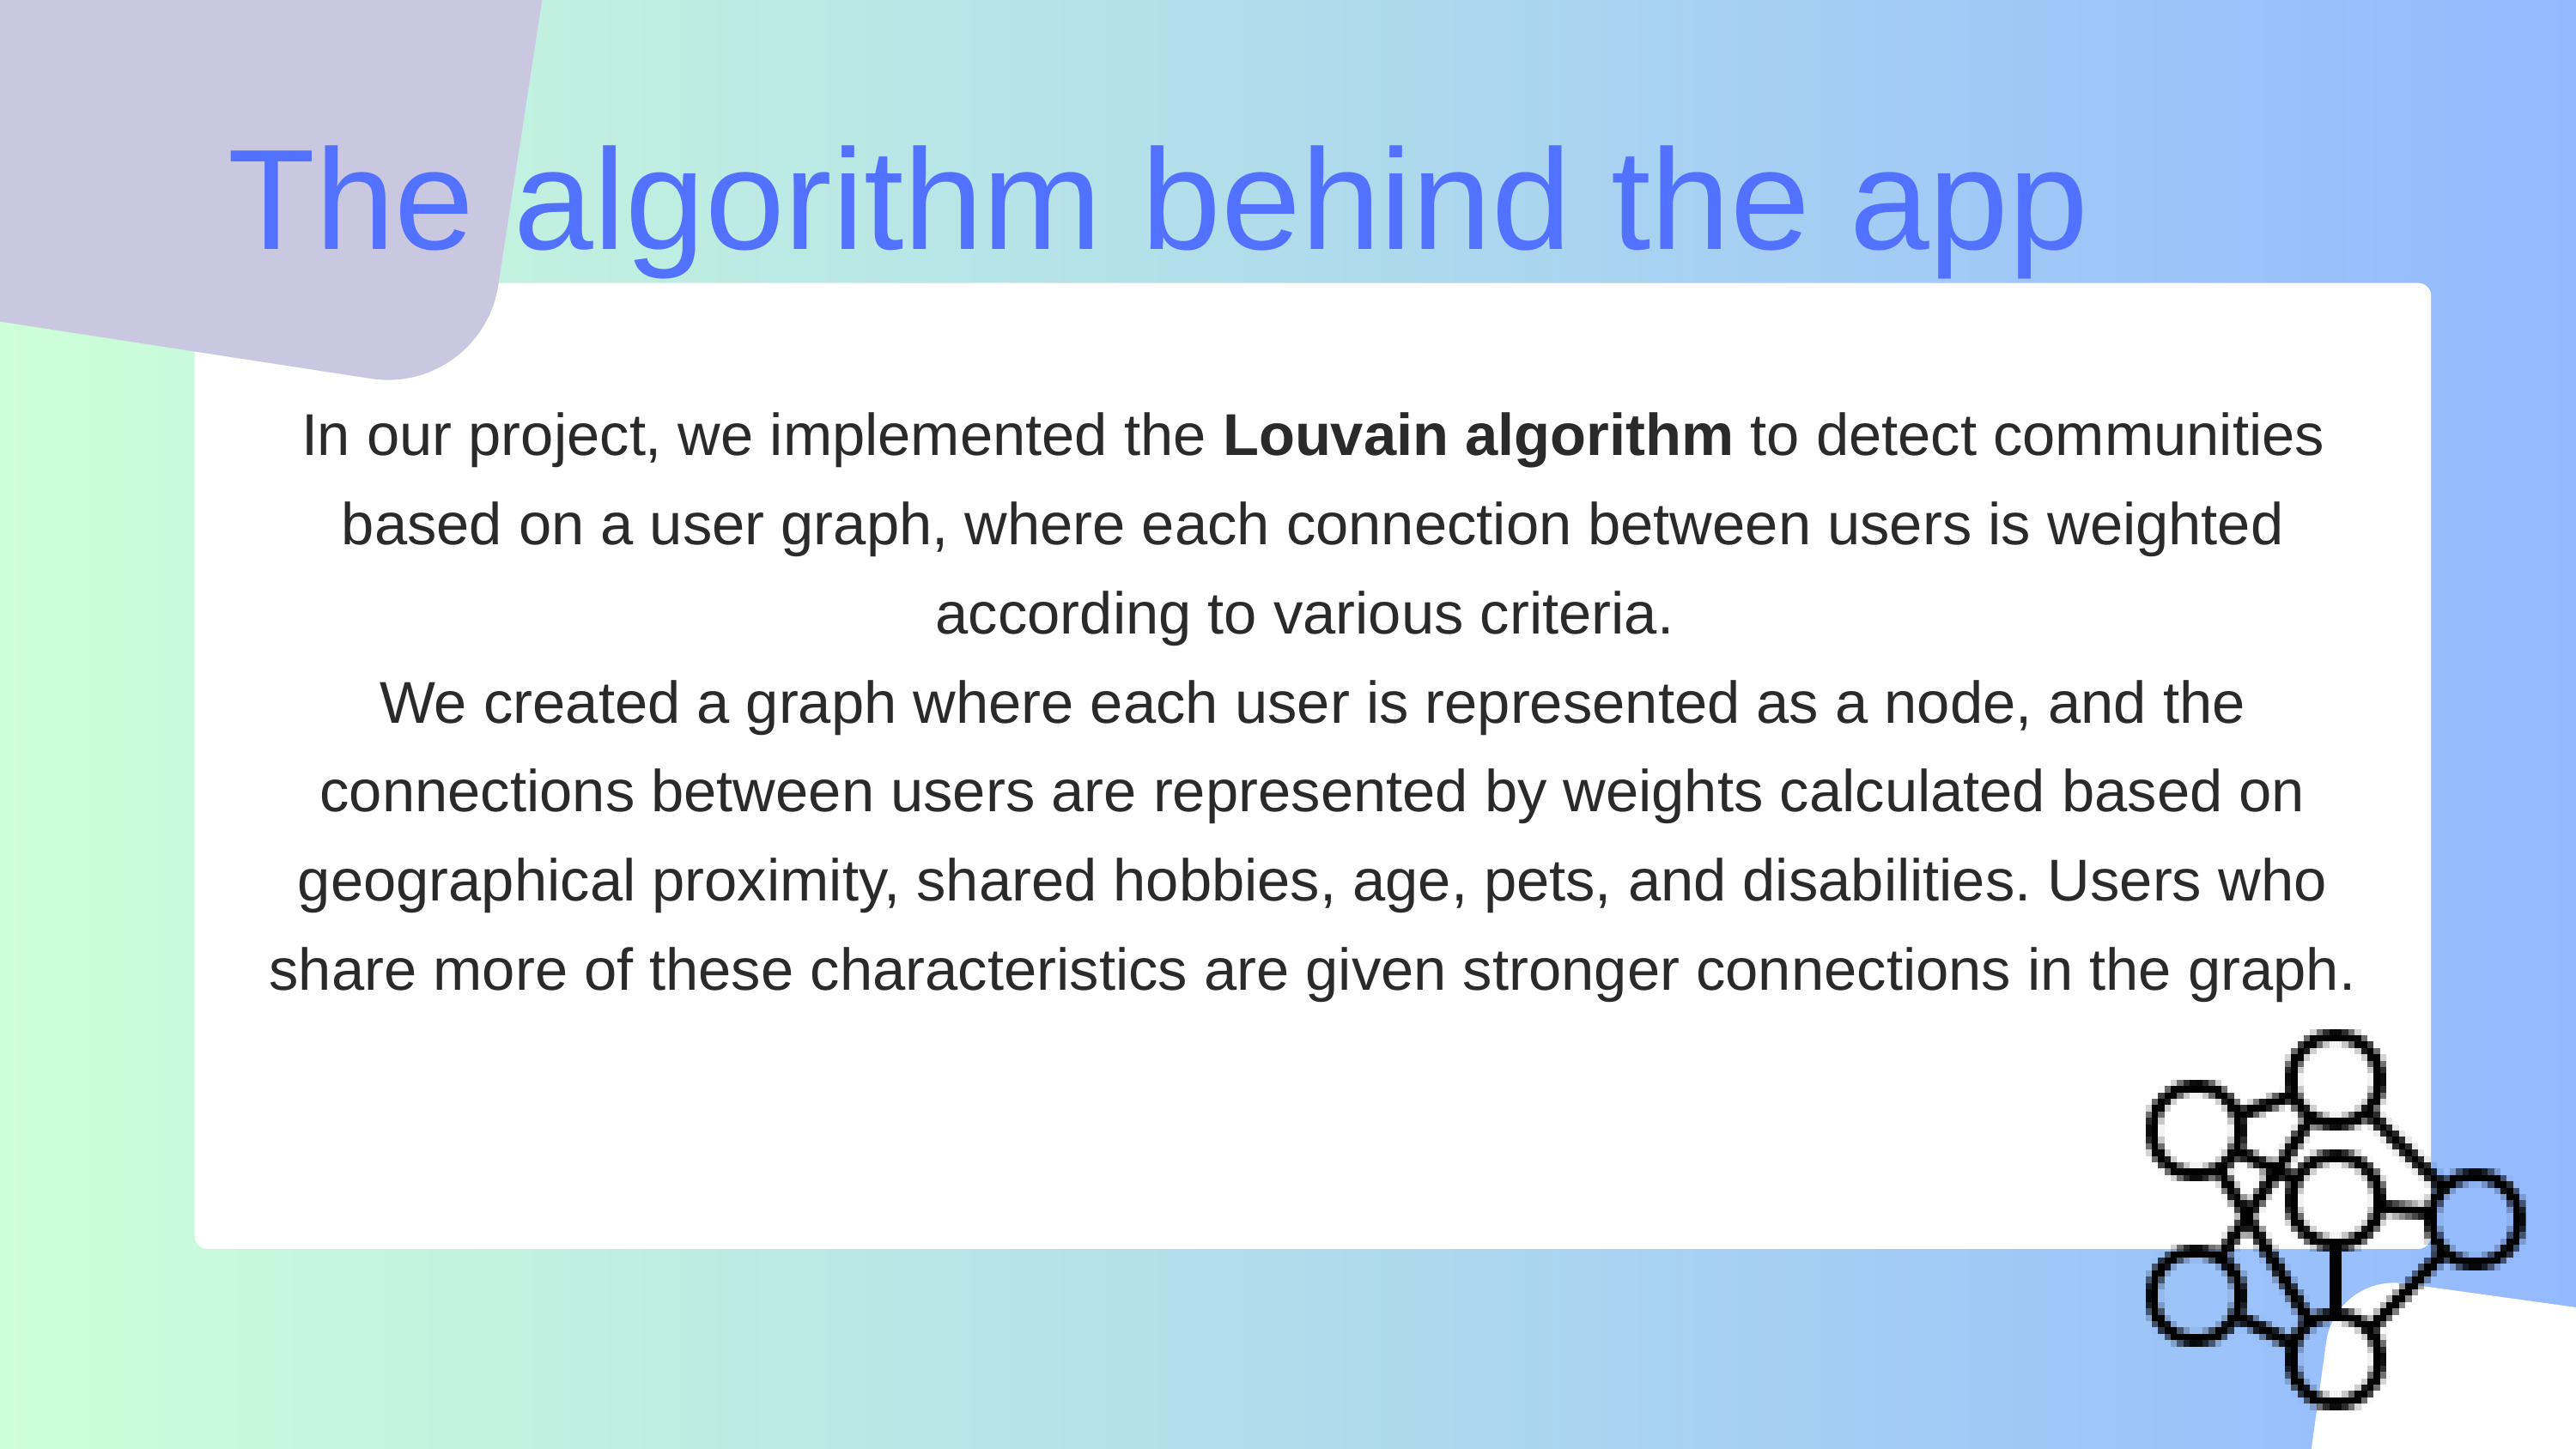

The algorithm behind the app

In our project, we implemented the Louvain algorithm to detect communities based on a user graph, where each connection between users is weighted according to various criteria.
We created a graph where each user is represented as a node, and the connections between users are represented by weights calculated based on geographical proximity, shared hobbies, age, pets, and disabilities. Users who share more of these characteristics are given stronger connections in the graph.